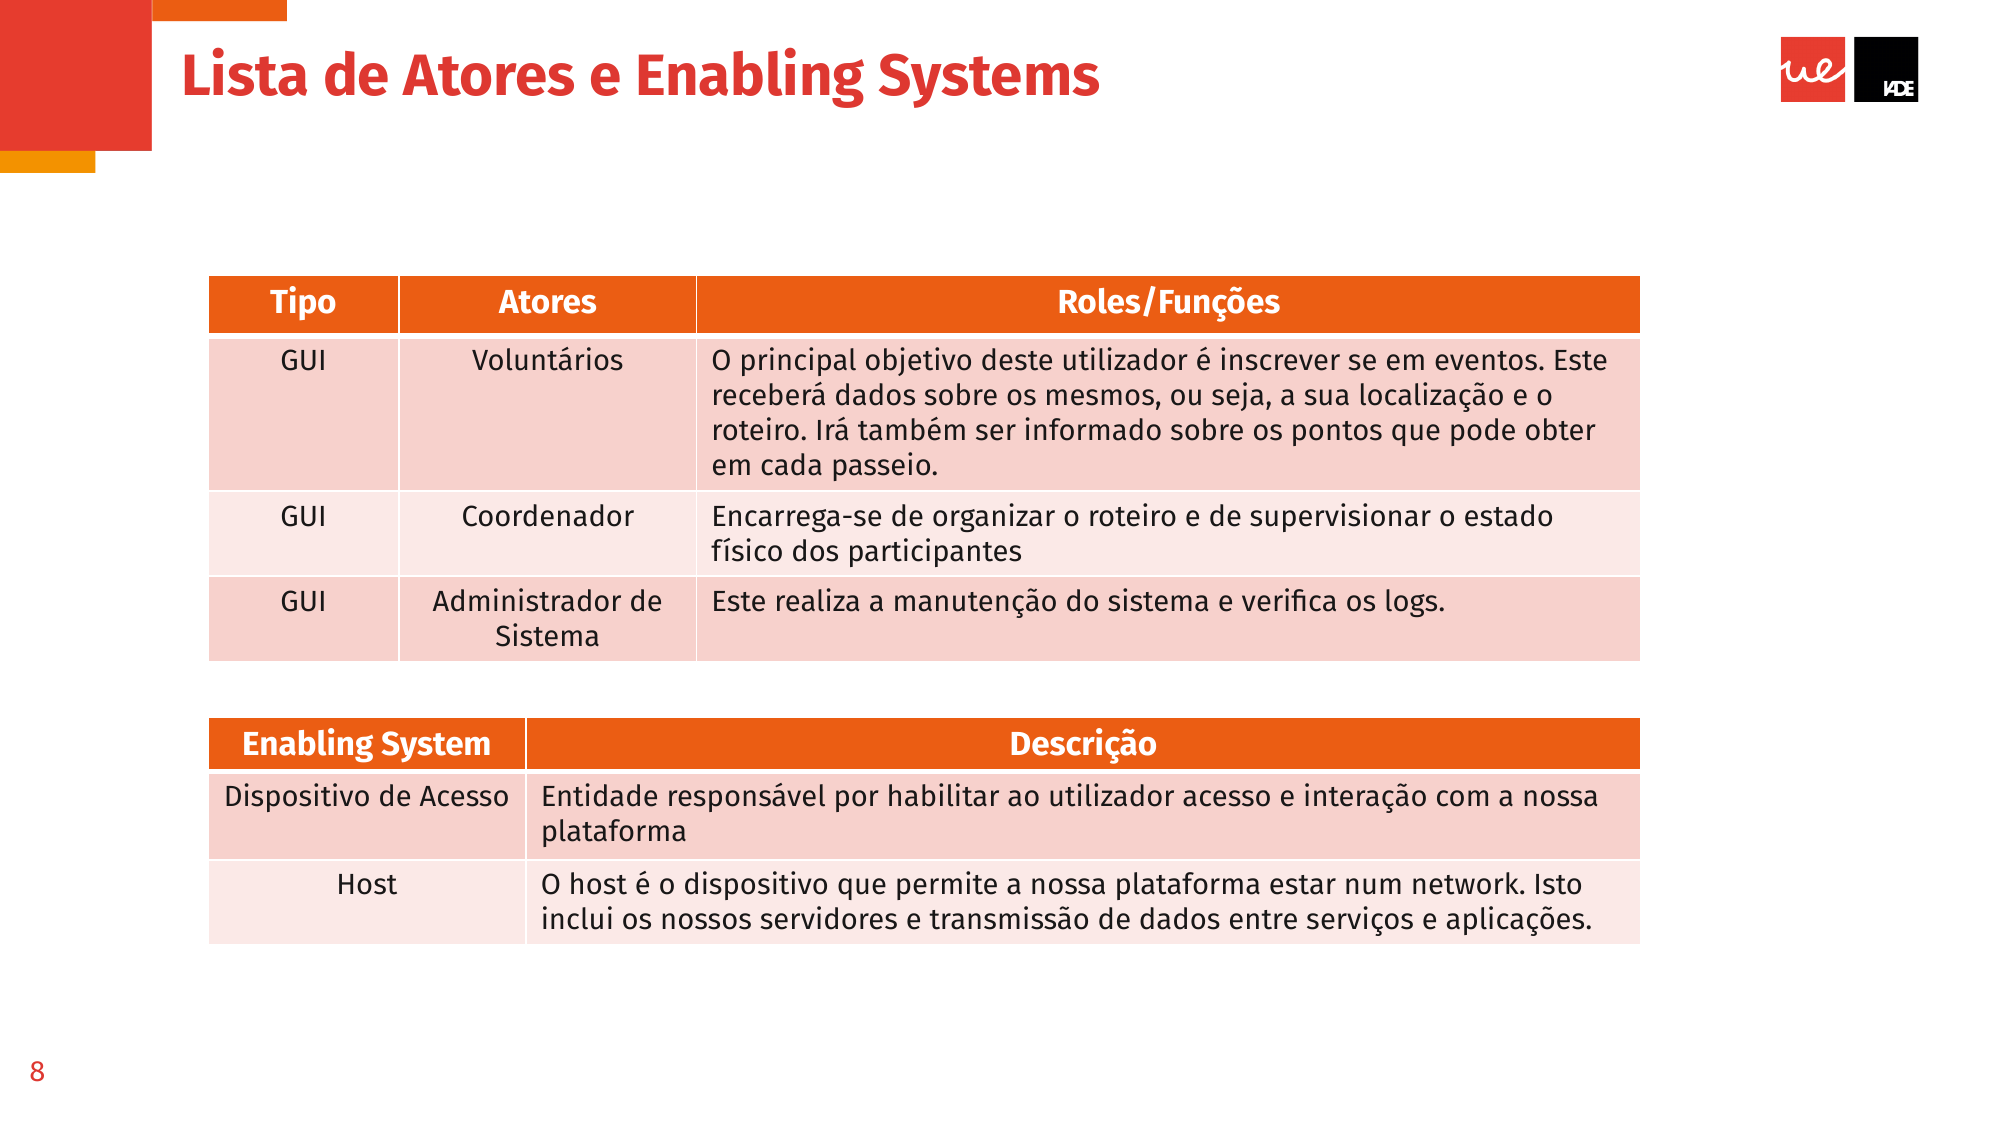

# Lista de Atores e Enabling Systems
| Tipo | Atores | Roles/Funções |
| --- | --- | --- |
| GUI | Voluntários | O principal objetivo deste utilizador é inscrever se em eventos. Este receberá dados sobre os mesmos, ou seja, a sua localização e o roteiro. Irá também ser informado sobre os pontos que pode obter em cada passeio. |
| GUI | Coordenador | Encarrega-se de organizar o roteiro e de supervisionar o estado físico dos participantes |
| GUI | Administrador de Sistema | Este realiza a manutenção do sistema e verifica os logs. |
| Enabling System | Descrição |
| --- | --- |
| Dispositivo de Acesso | Entidade responsável por habilitar ao utilizador acesso e interação com a nossa plataforma |
| Host | O host é o dispositivo que permite a nossa plataforma estar num network. Isto inclui os nossos servidores e transmissão de dados entre serviços e aplicações. |
8